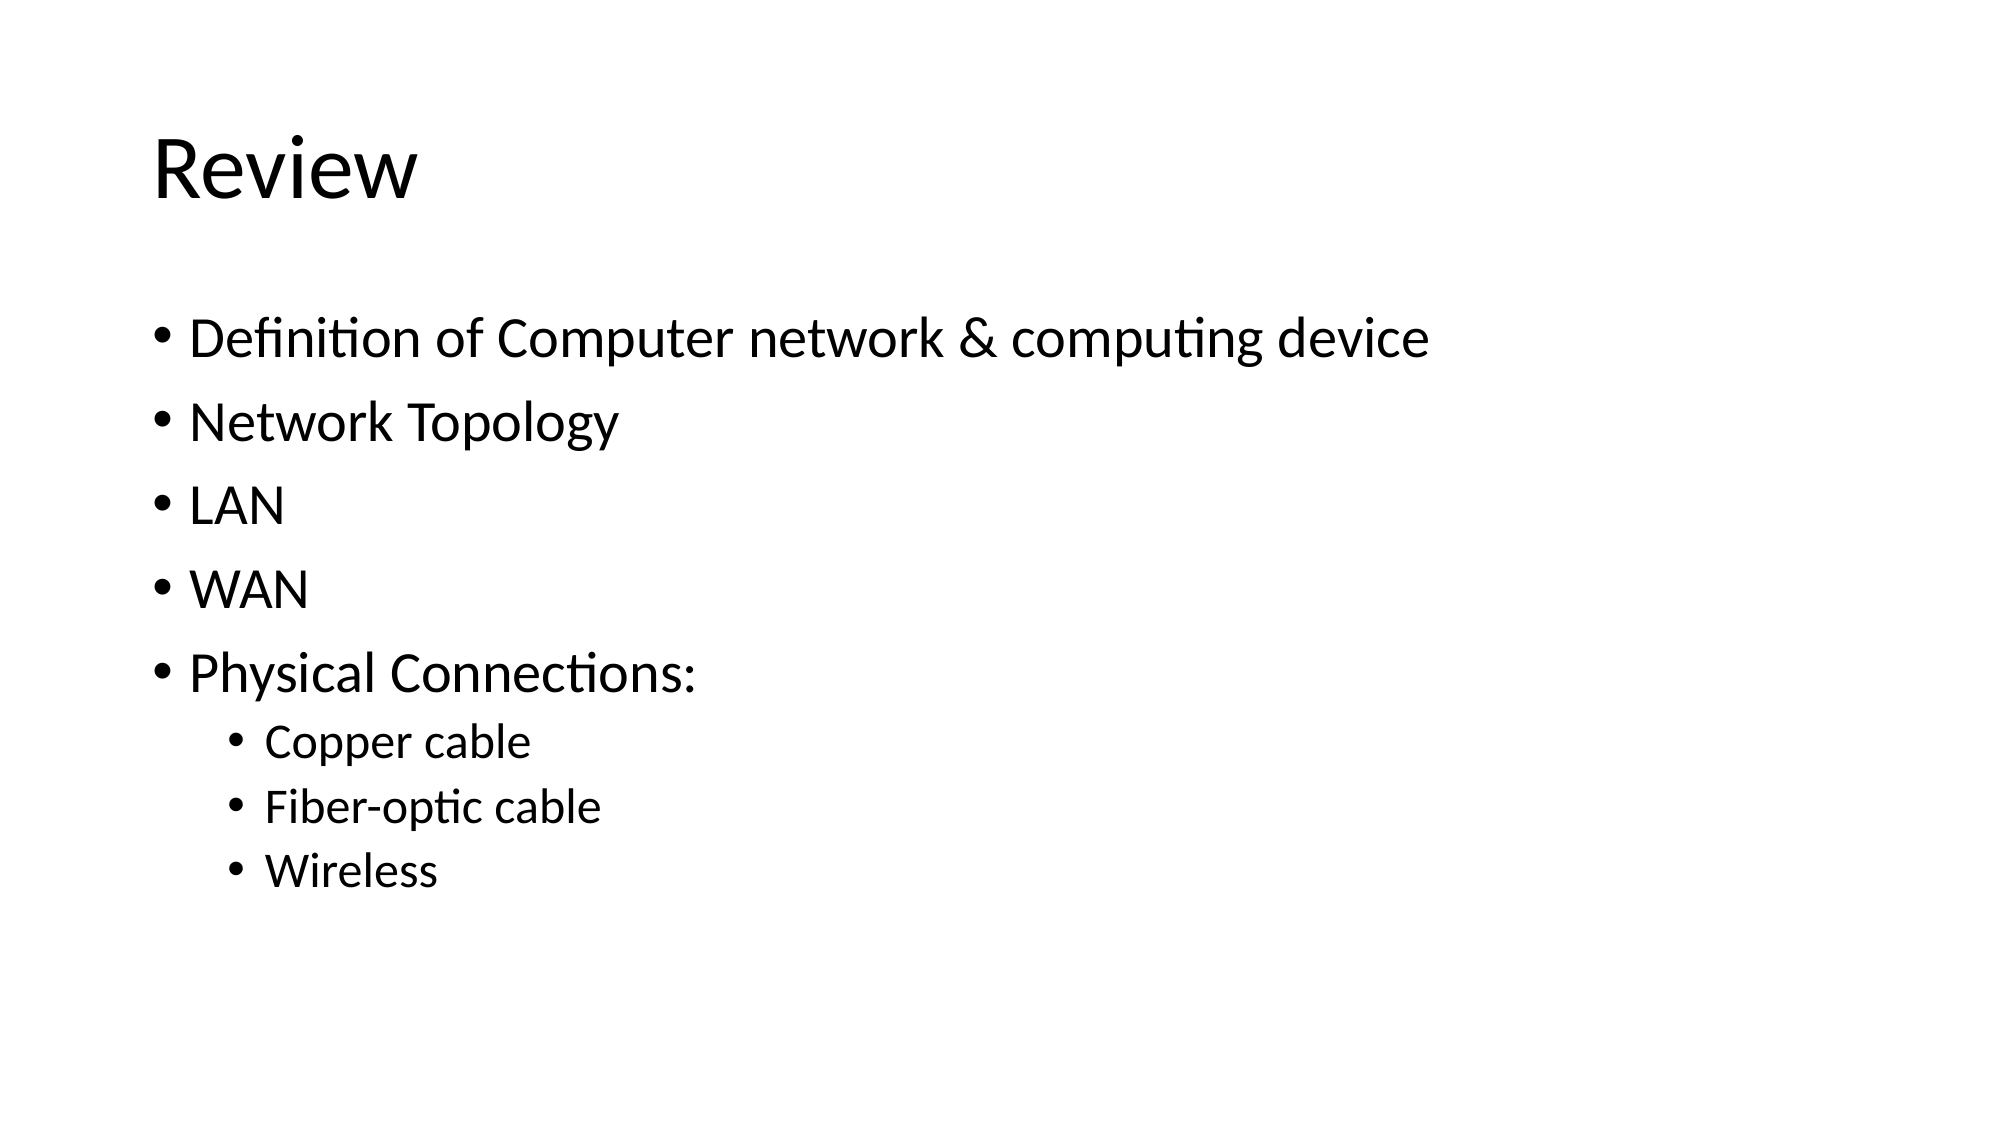

# Review
Definition of Computer network & computing device
Network Topology
LAN
WAN
Physical Connections:
Copper cable
Fiber-optic cable
Wireless